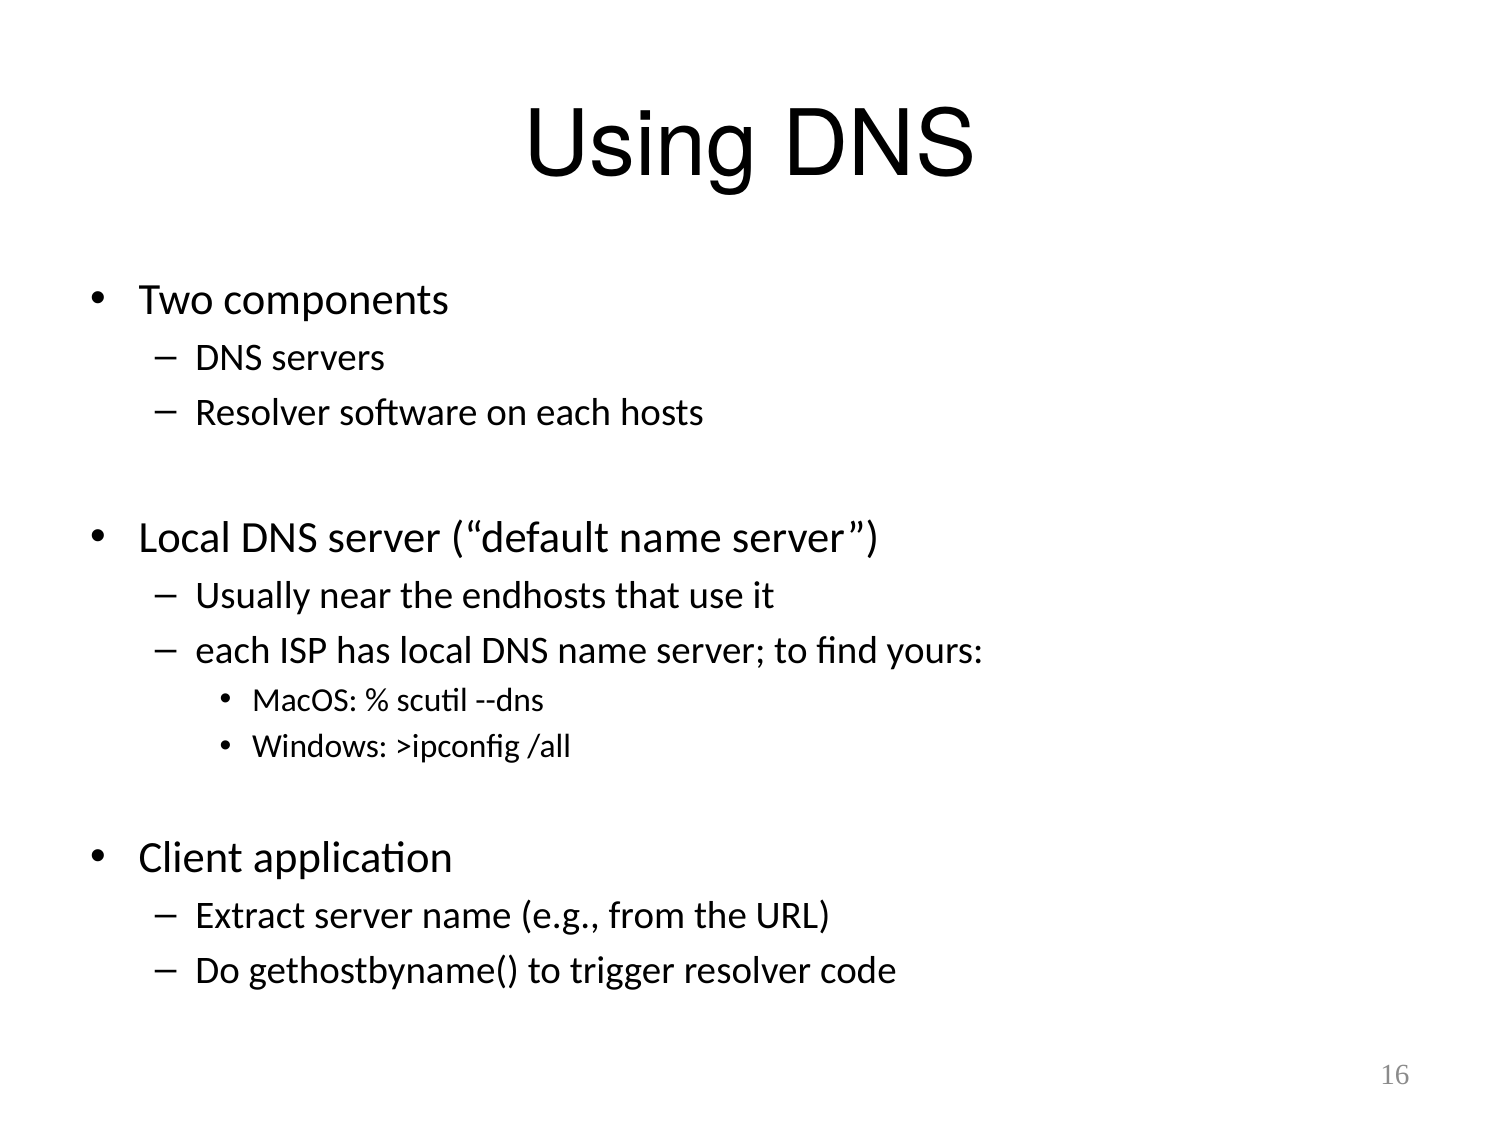

# Using DNS
Two components
DNS servers
Resolver software on each hosts

Local DNS server (“default name server”)
Usually near the endhosts that use it
each ISP has local DNS name server; to find yours:
MacOS: % scutil --dns
Windows: >ipconfig /all

Client application
Extract server name (e.g., from the URL)
Do gethostbyname() to trigger resolver code

16